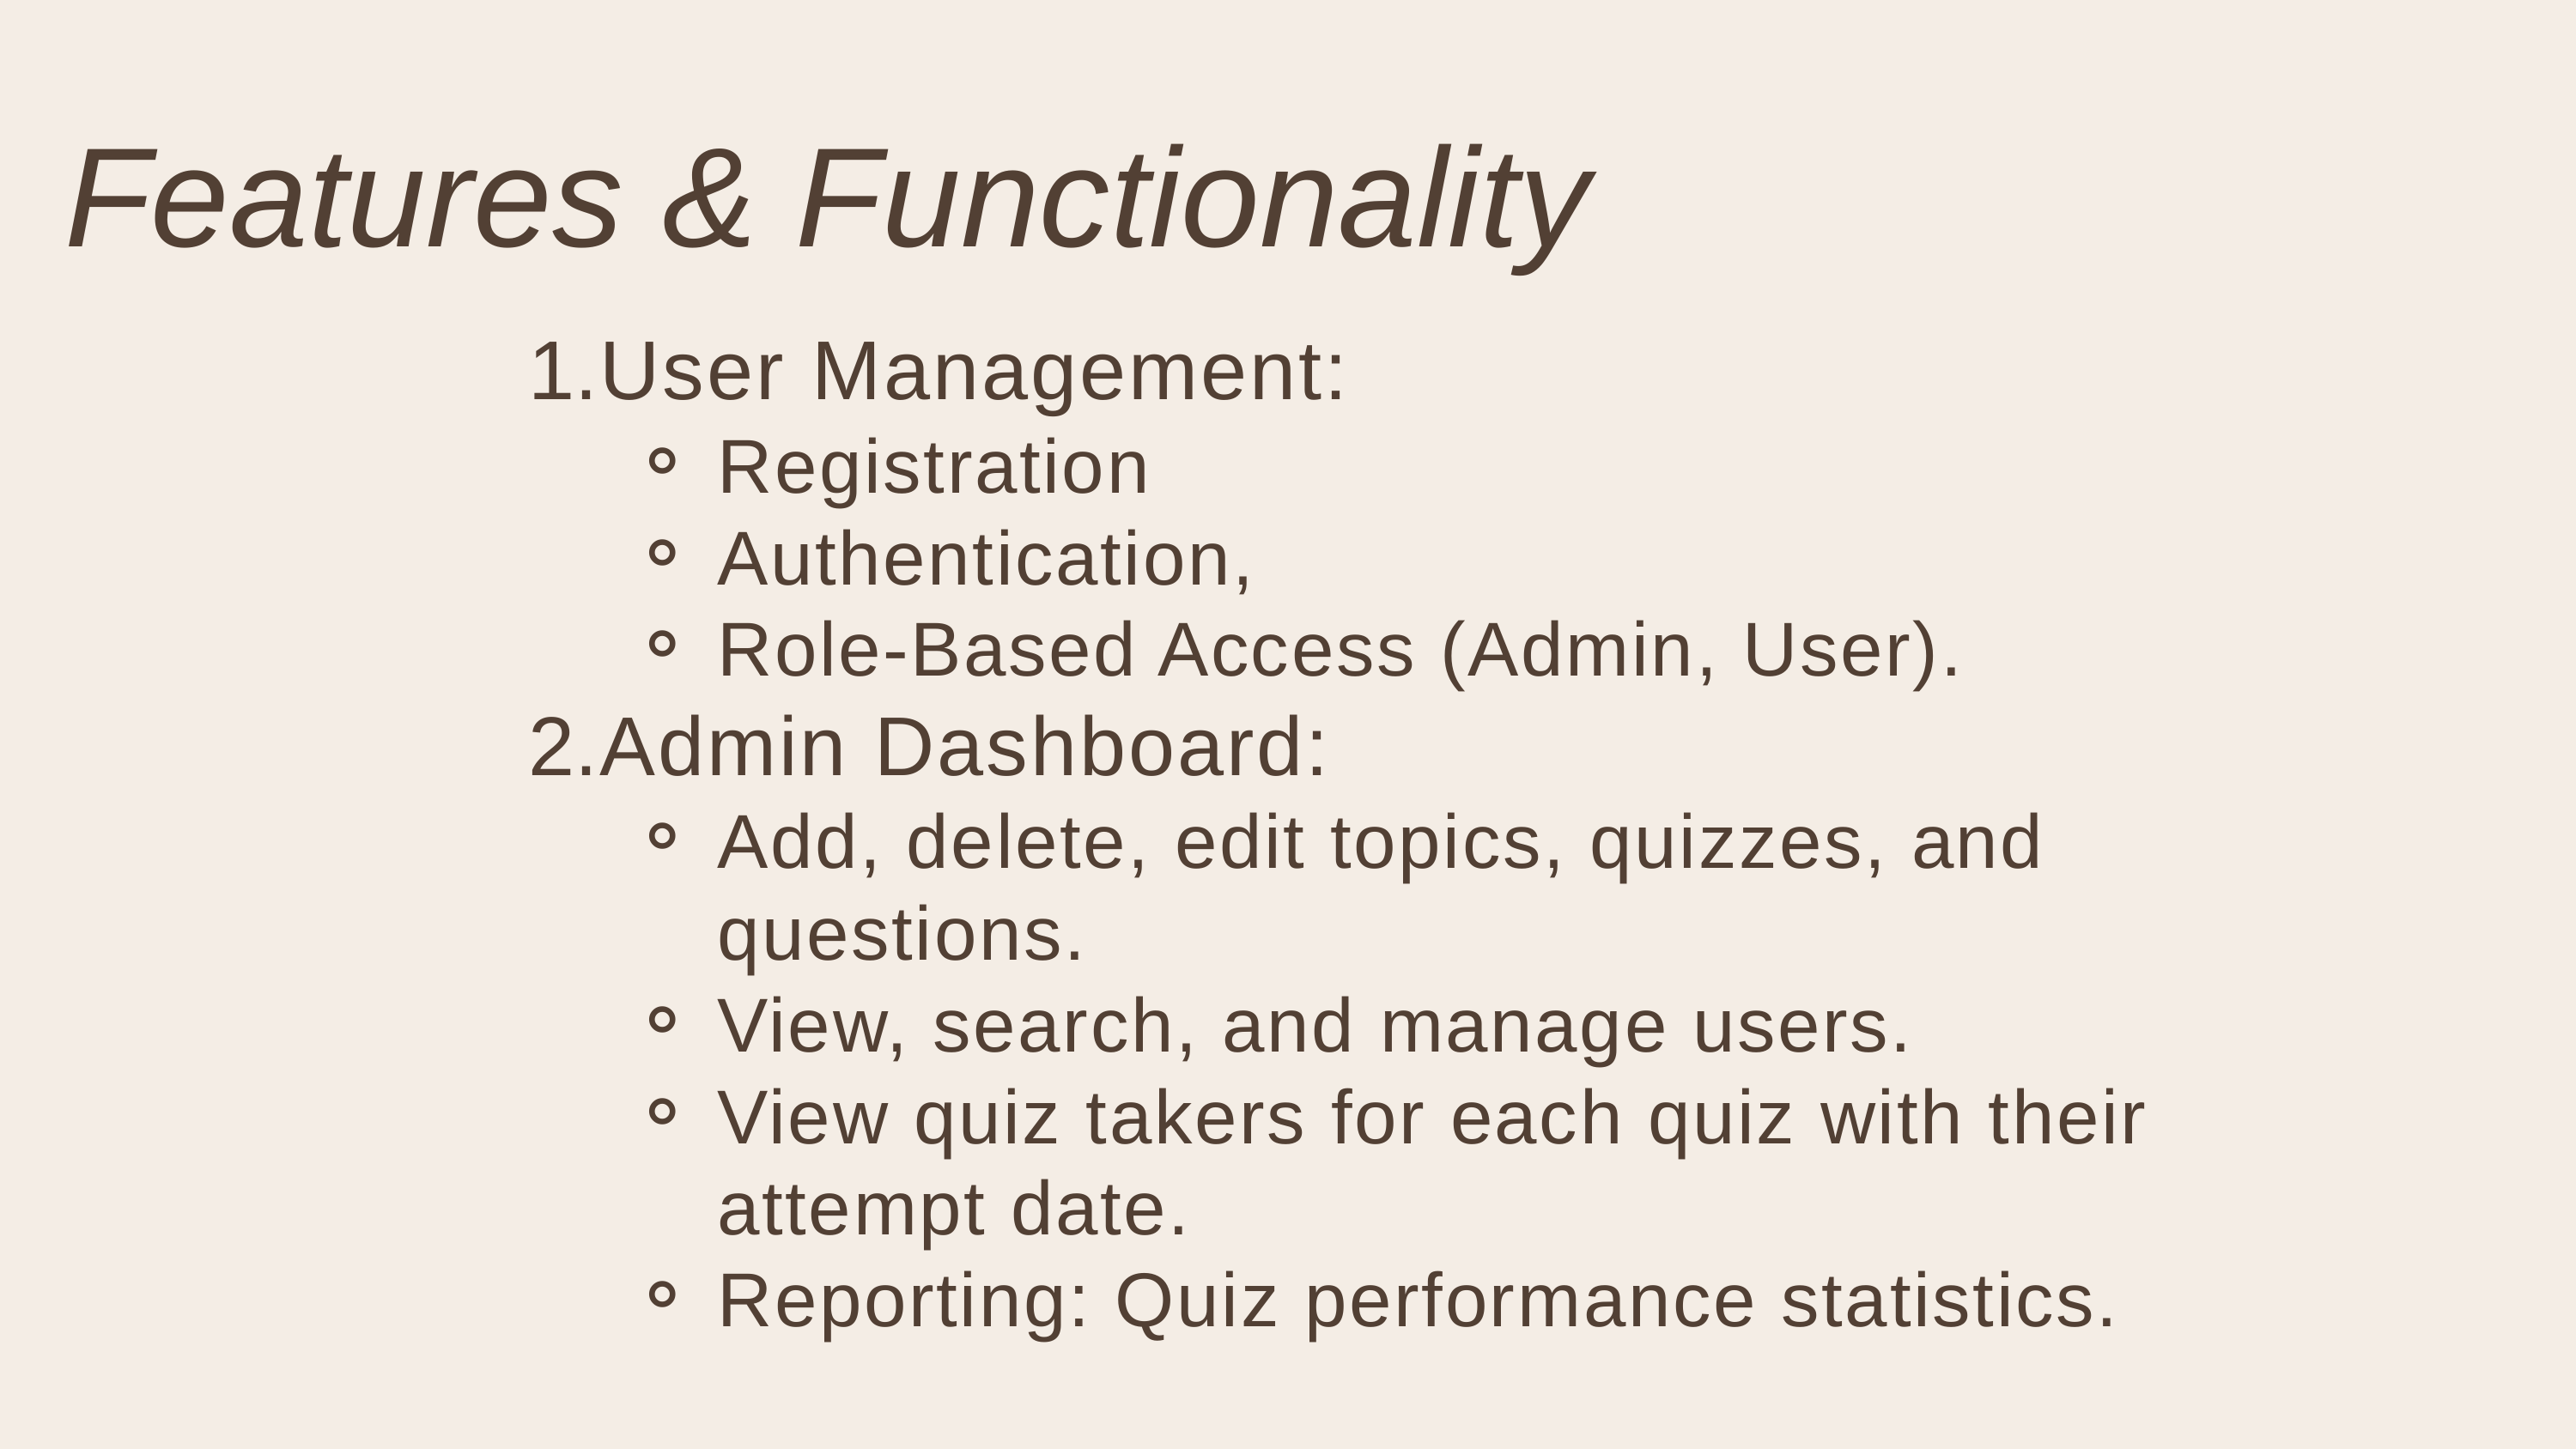

Features & Functionality
User Management:
Registration
Authentication,
Role-Based Access (Admin, User).
Admin Dashboard:
Add, delete, edit topics, quizzes, and questions.
View, search, and manage users.
View quiz takers for each quiz with their attempt date.
Reporting: Quiz performance statistics.